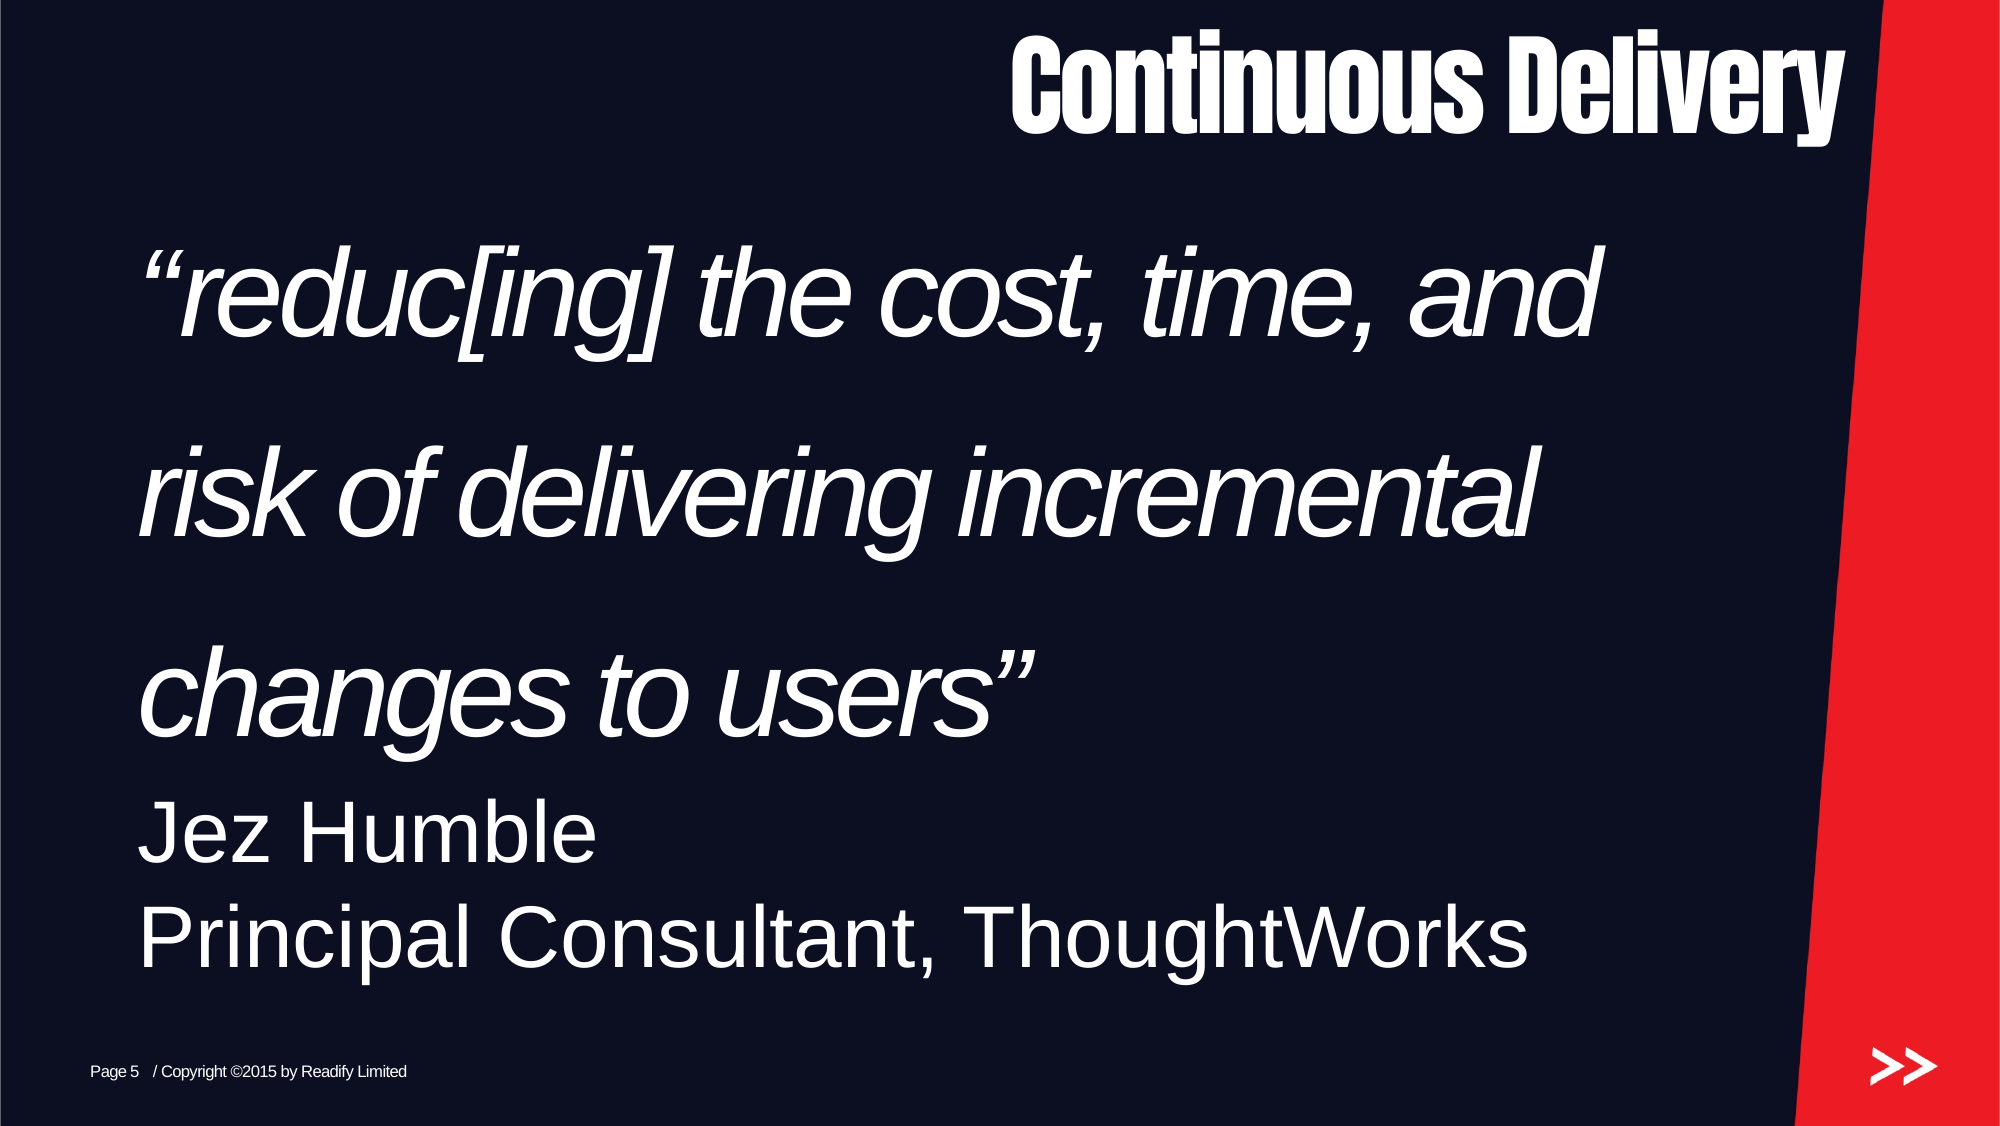

Continuous Delivery
# “reduc[ing] the cost, time, and risk of delivering incremental changes to users”
Jez Humble
Principal Consultant, ThoughtWorks

5
/ Copyright ©2015 by Readify Limited